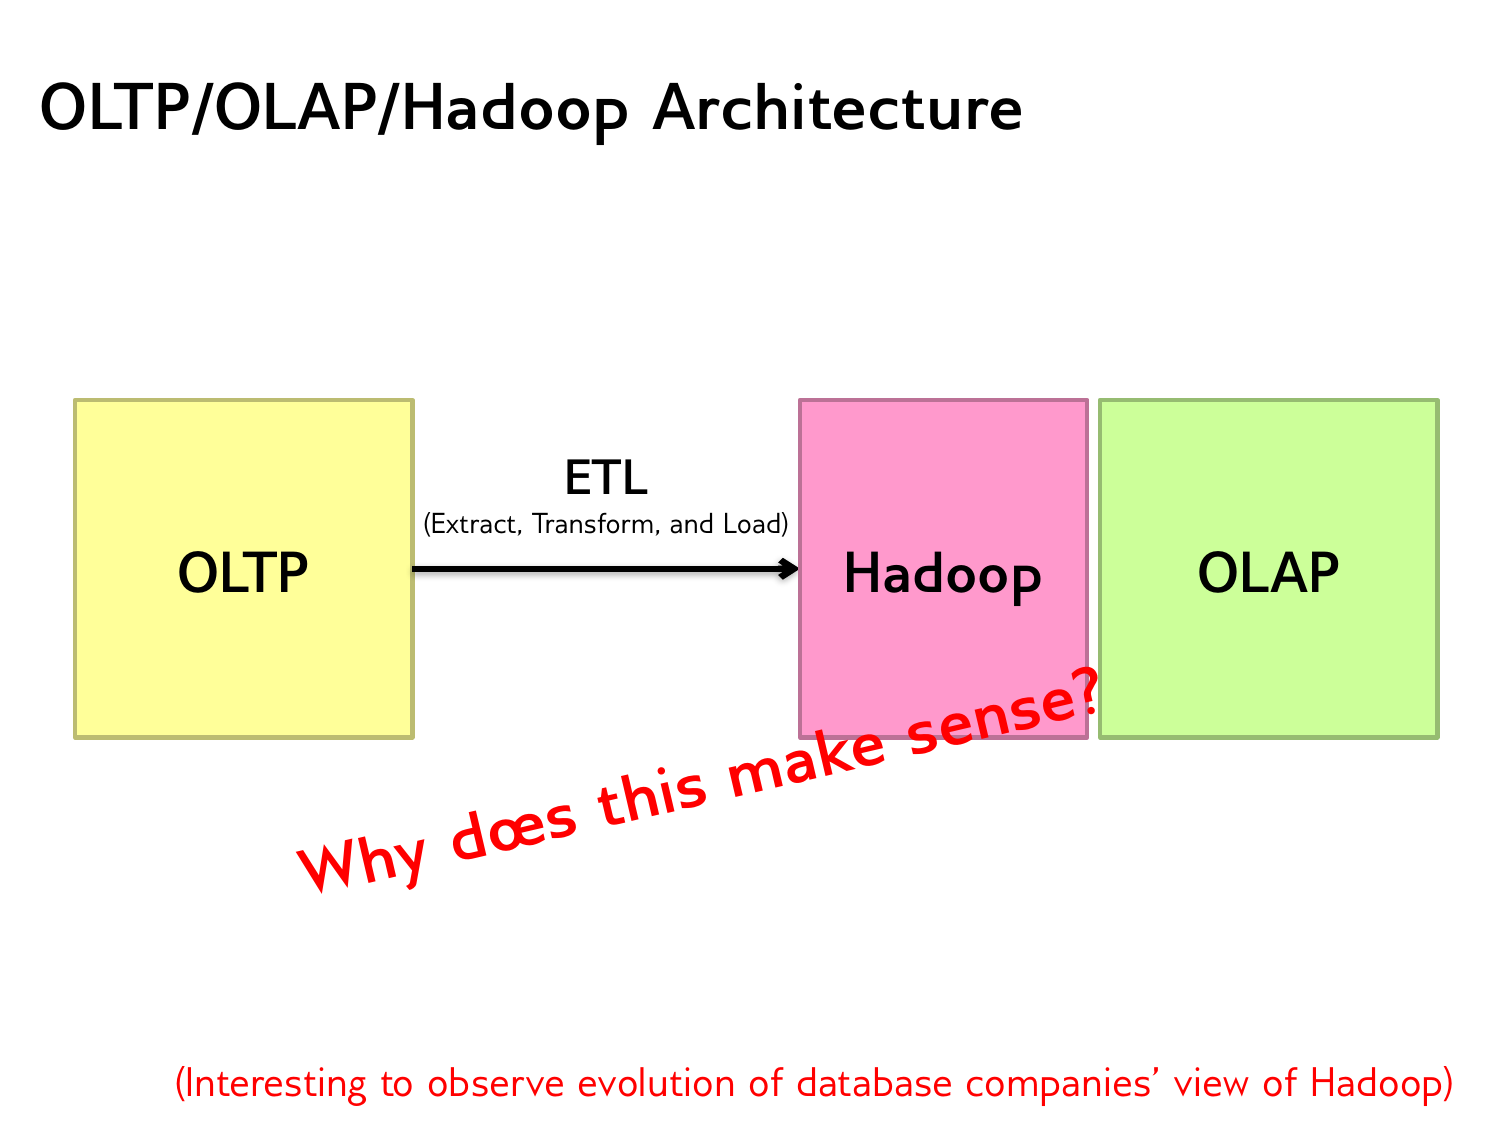

# OLTP/OLAP/Hadoop Architecture
OLTP
Hadoop
OLAP
ETL
(Extract, Transform, and Load)
Why does this make sense?
(Interesting to observe evolution of database companies’ view of Hadoop)